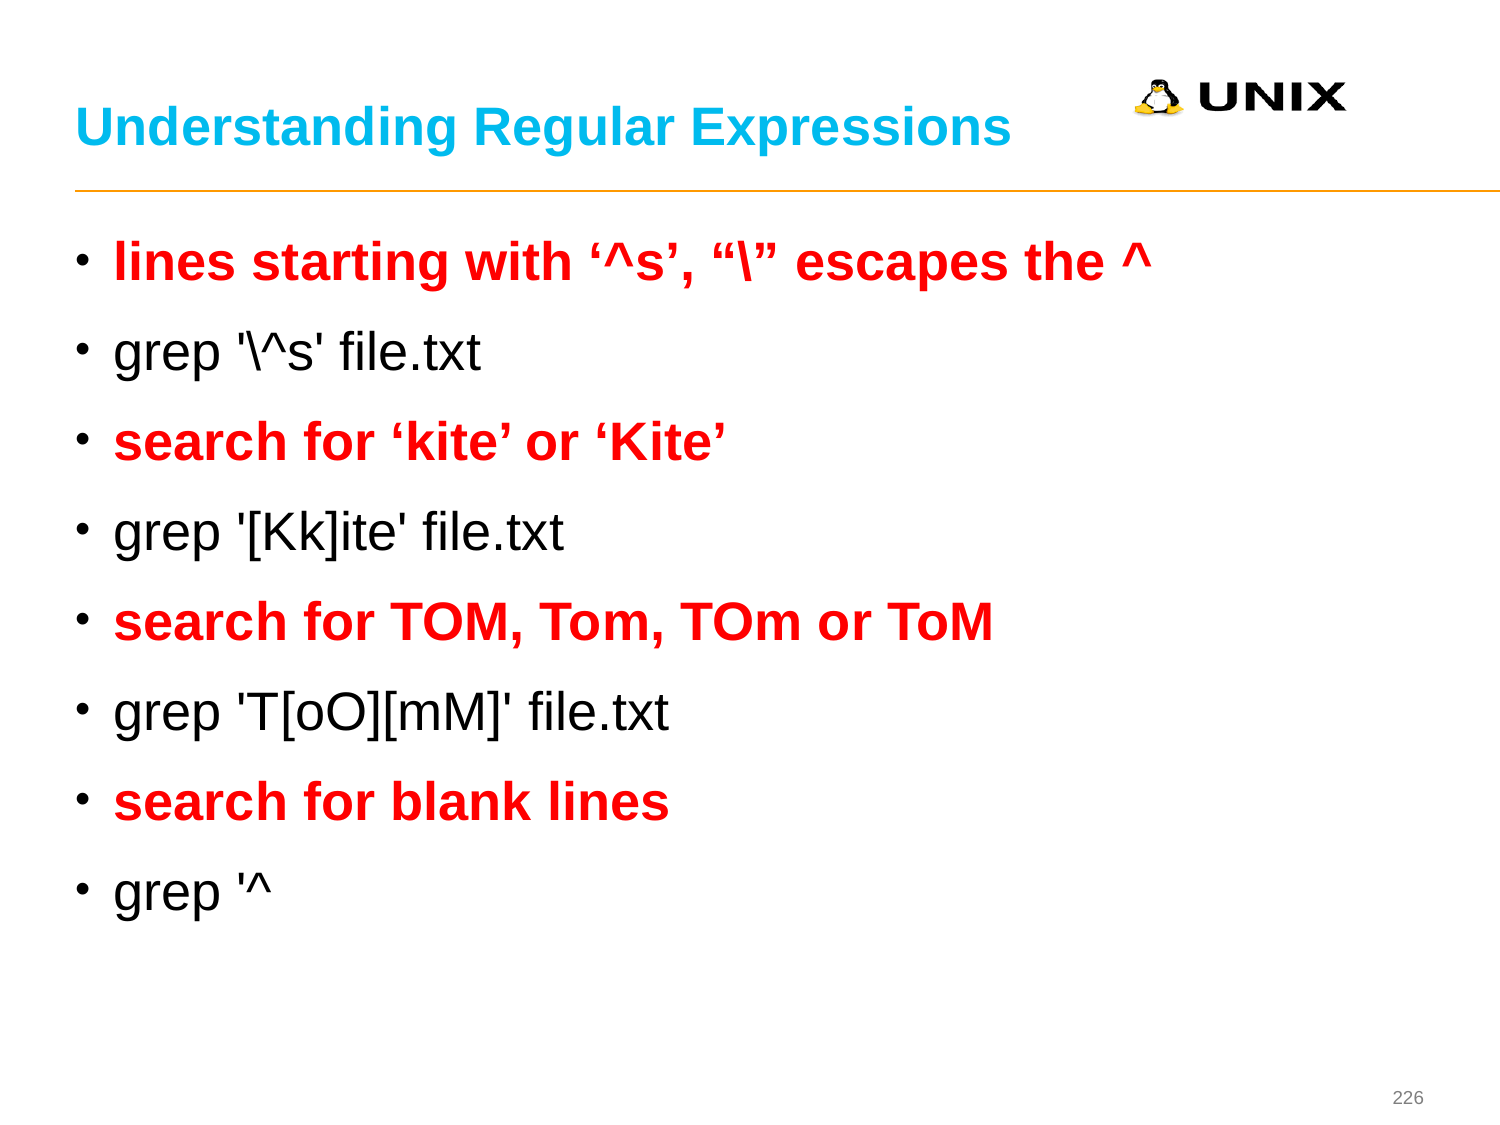

# Understanding Regular Expressions
lines starting with ‘^s’, “\” escapes the ^
grep '\^s' file.txt
search for ‘kite’ or ‘Kite’
grep '[Kk]ite' file.txt
search for TOM, Tom, TOm or ToM
grep 'T[oO][mM]' file.txt
search for blank lines
grep '^